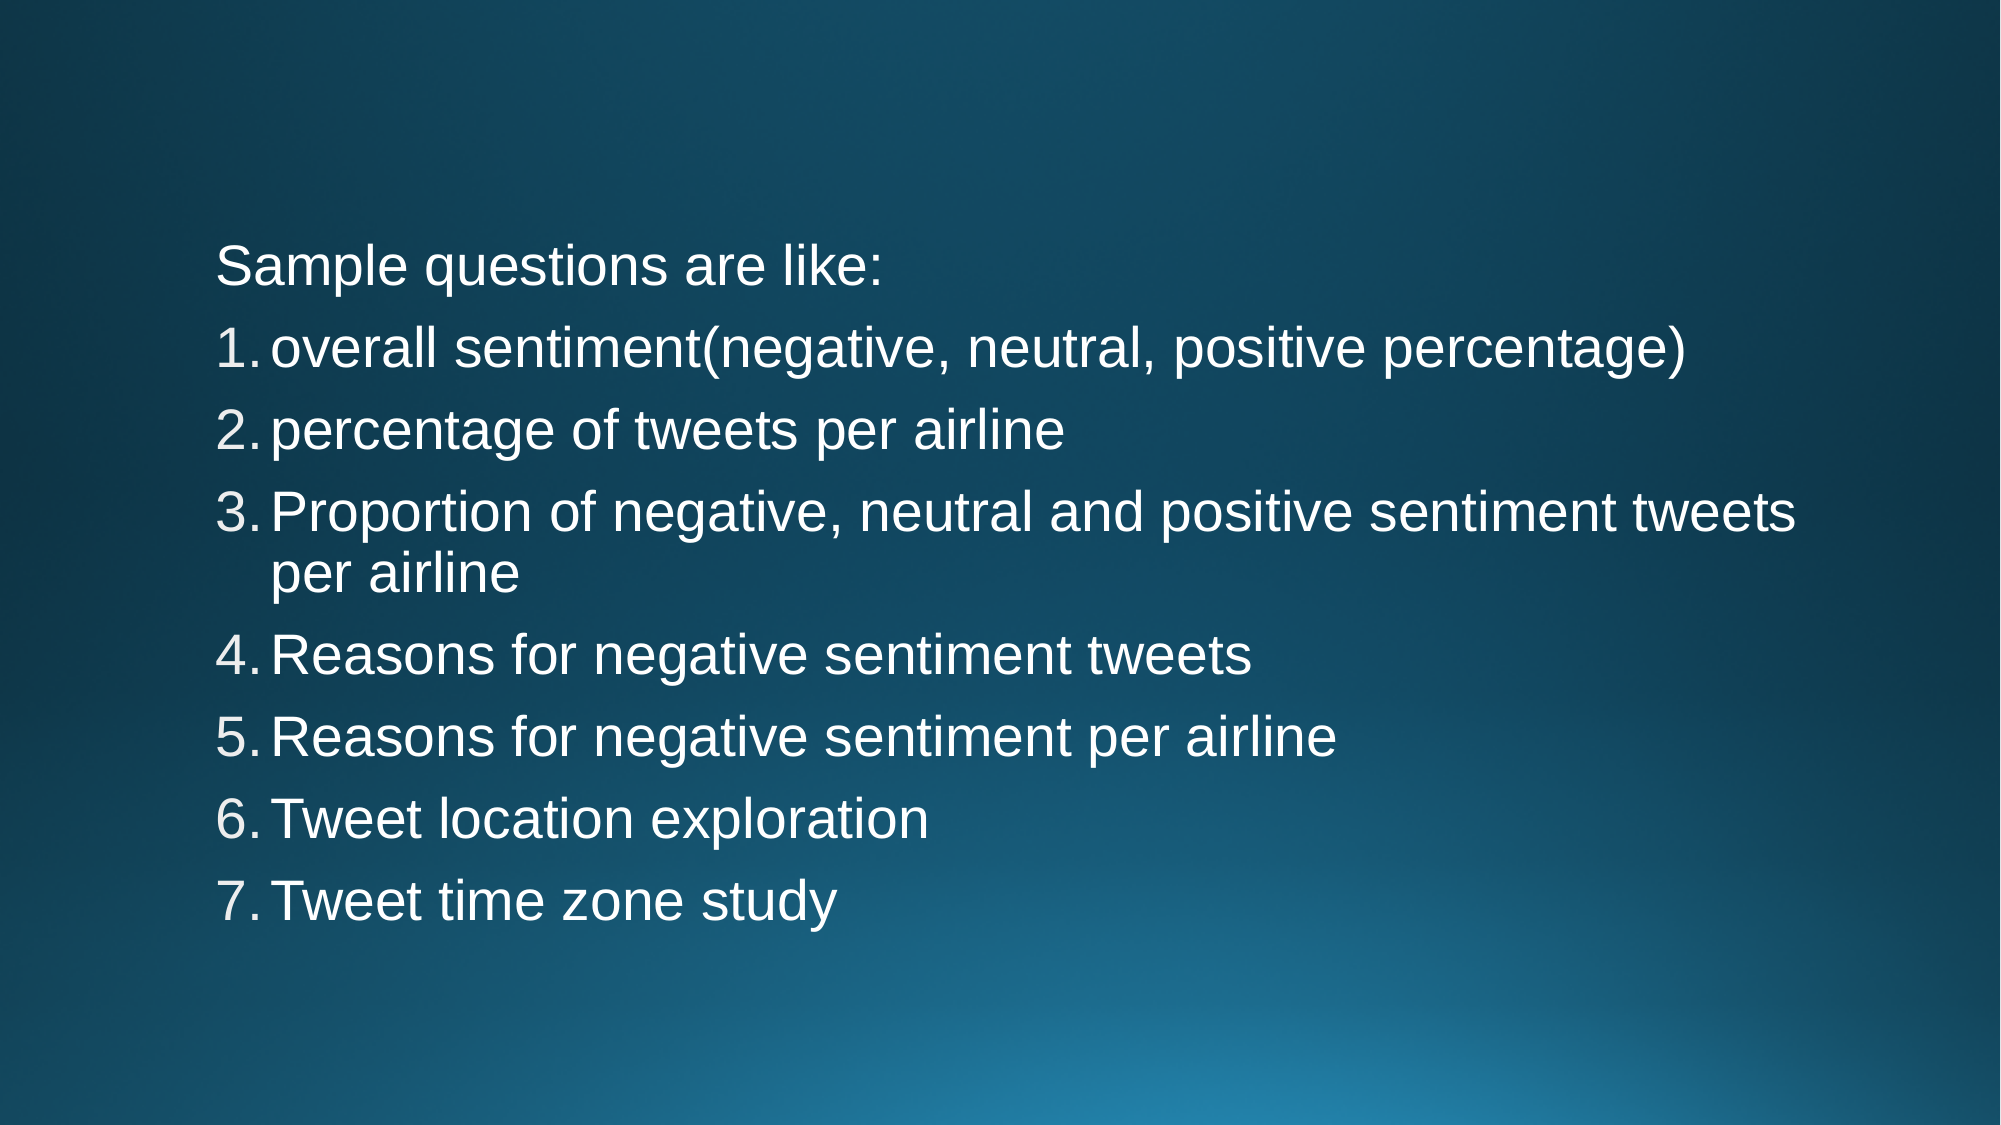

Sample questions are like:
overall sentiment(negative, neutral, positive percentage)
percentage of tweets per airline
Proportion of negative, neutral and positive sentiment tweets per airline
Reasons for negative sentiment tweets
Reasons for negative sentiment per airline
Tweet location exploration
Tweet time zone study